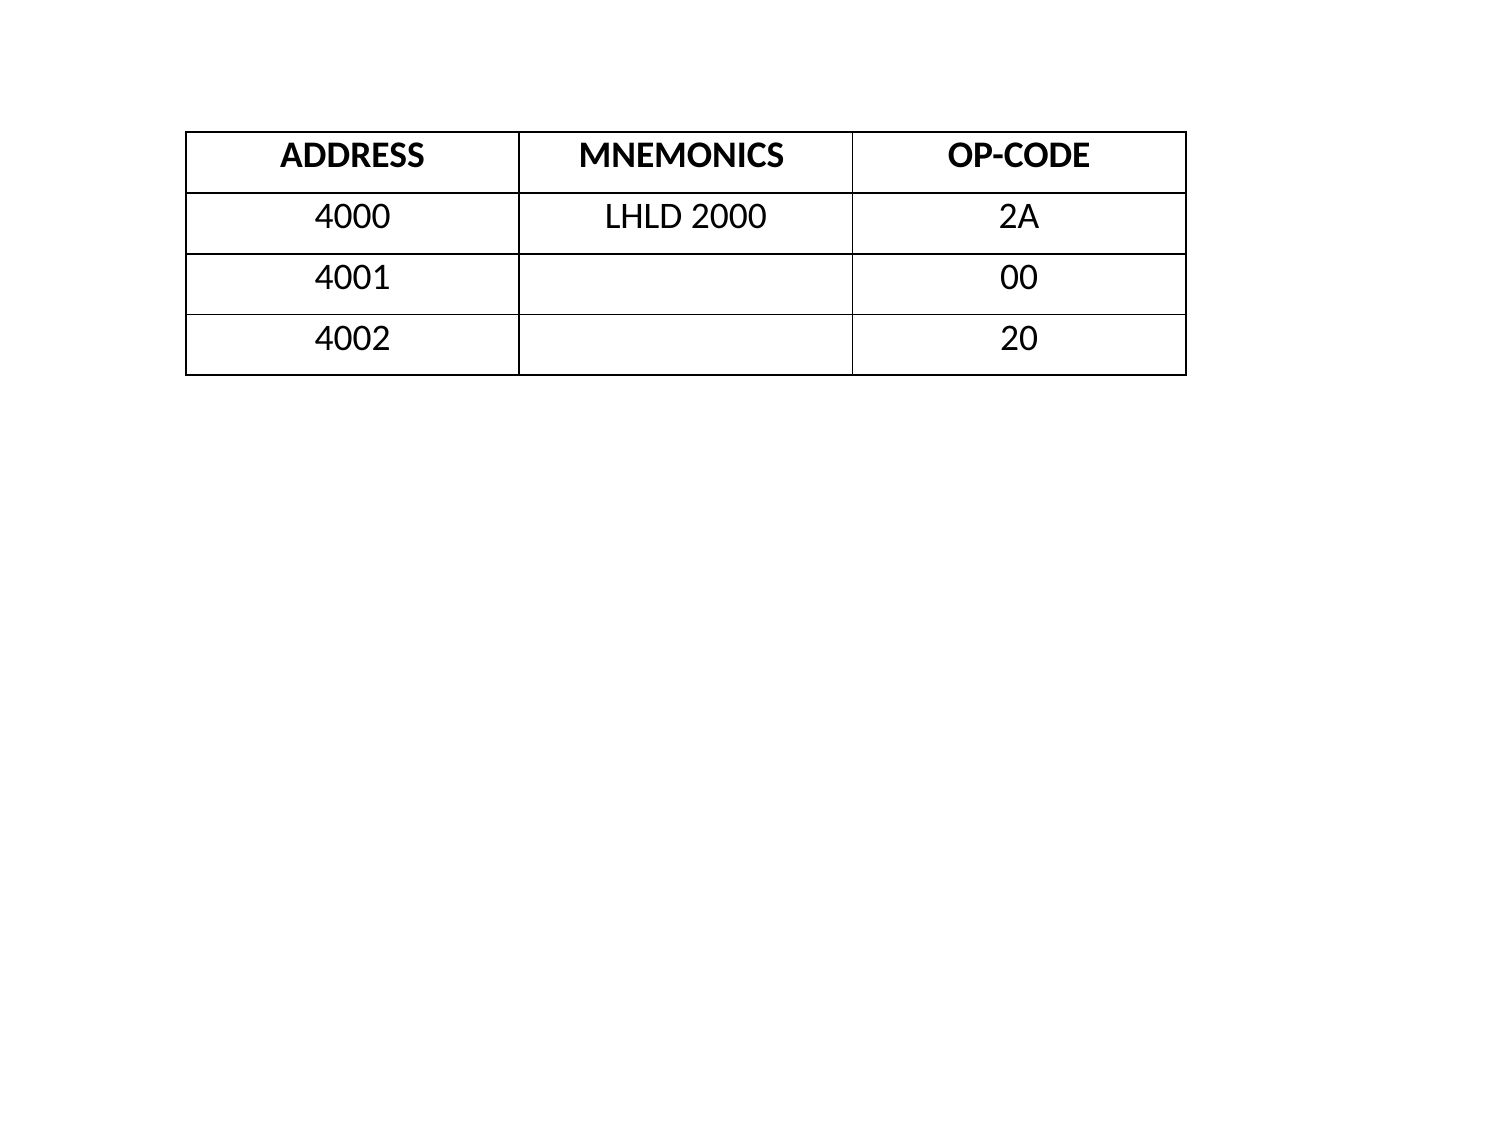

| ADDRESS | MNEMONICS | OP-CODE |
| --- | --- | --- |
| 4000 | LHLD 2000 | 2A |
| 4001 |  | 00 |
| 4002 |  | 20 |